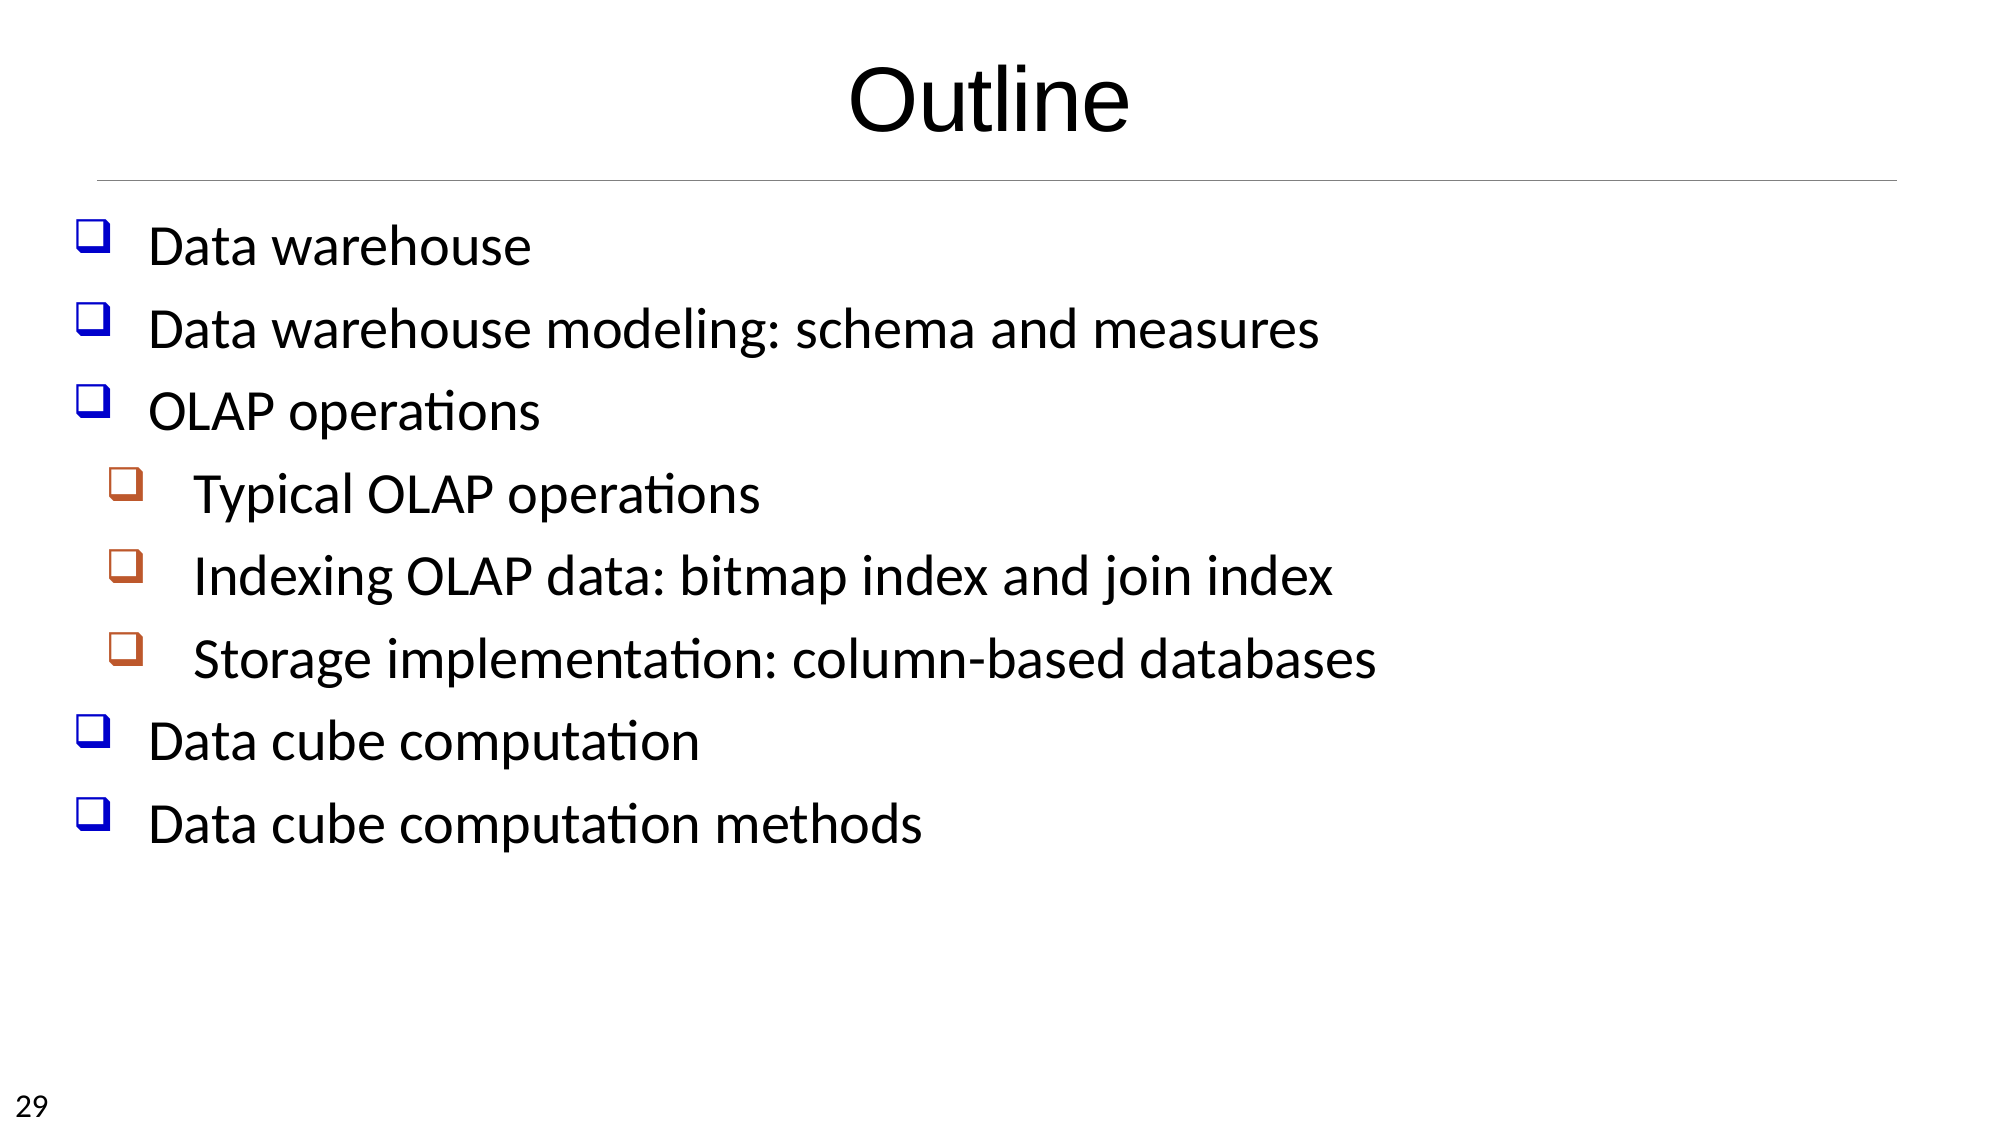

# Outline
Data warehouse
Data warehouse modeling: schema and measures
OLAP operations
Typical OLAP operations
Indexing OLAP data: bitmap index and join index
Storage implementation: column-based databases
Data cube computation
Data cube computation methods